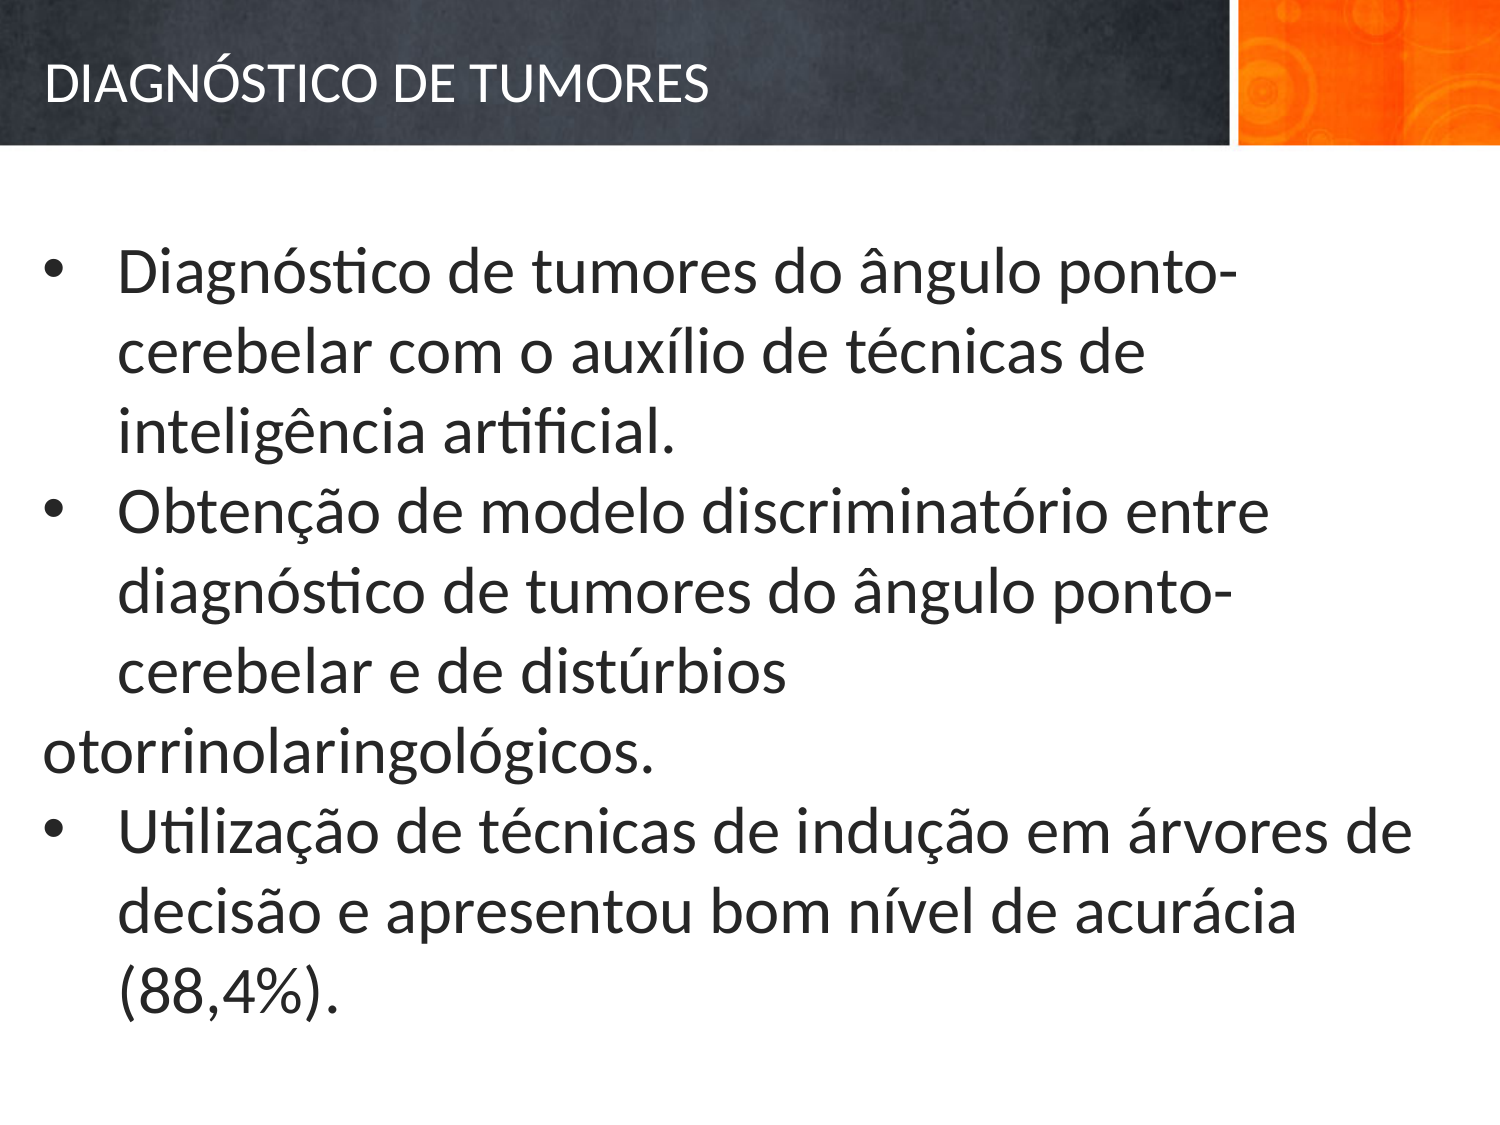

# DIAGNÓSTICO DE TUMORES
Diagnóstico de tumores do ângulo ponto- cerebelar com o auxílio de técnicas de inteligência artificial.
Obtenção de modelo discriminatório entre diagnóstico de tumores do ângulo ponto-cerebelar e de distúrbios
otorrinolaringológicos.
Utilização de técnicas de indução em árvores de decisão e apresentou bom nível de acurácia (88,4%).